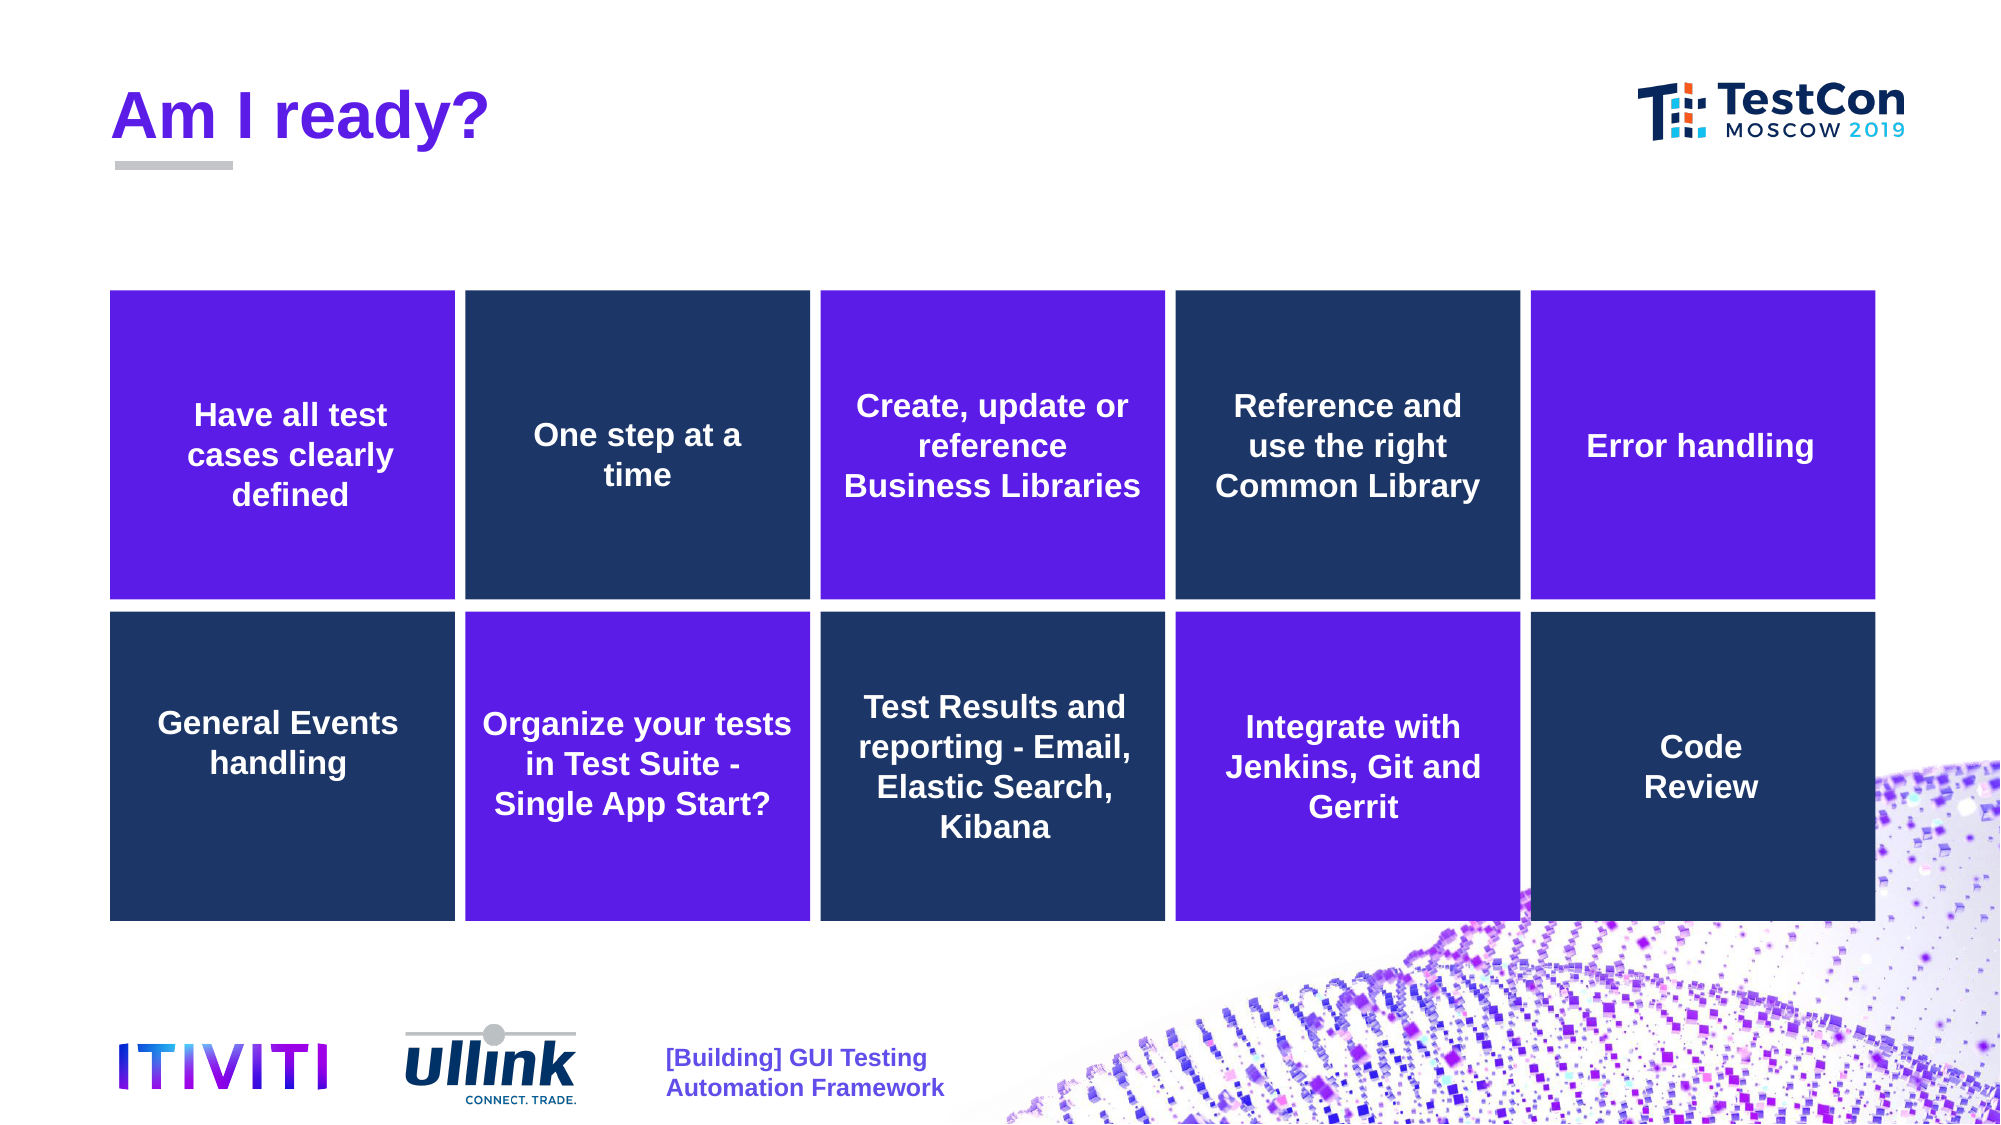

Am I ready?

Have all test cases clearly defined

One step at a time

Create, update or reference Business Libraries

Reference and use the right Common Library

Error handling

General Events handling

Organize your tests in Test Suite -
Single App Start?

Test Results and reporting - Email, Elastic Search, Kibana

Integrate with Jenkins, Git and Gerrit

Code Review